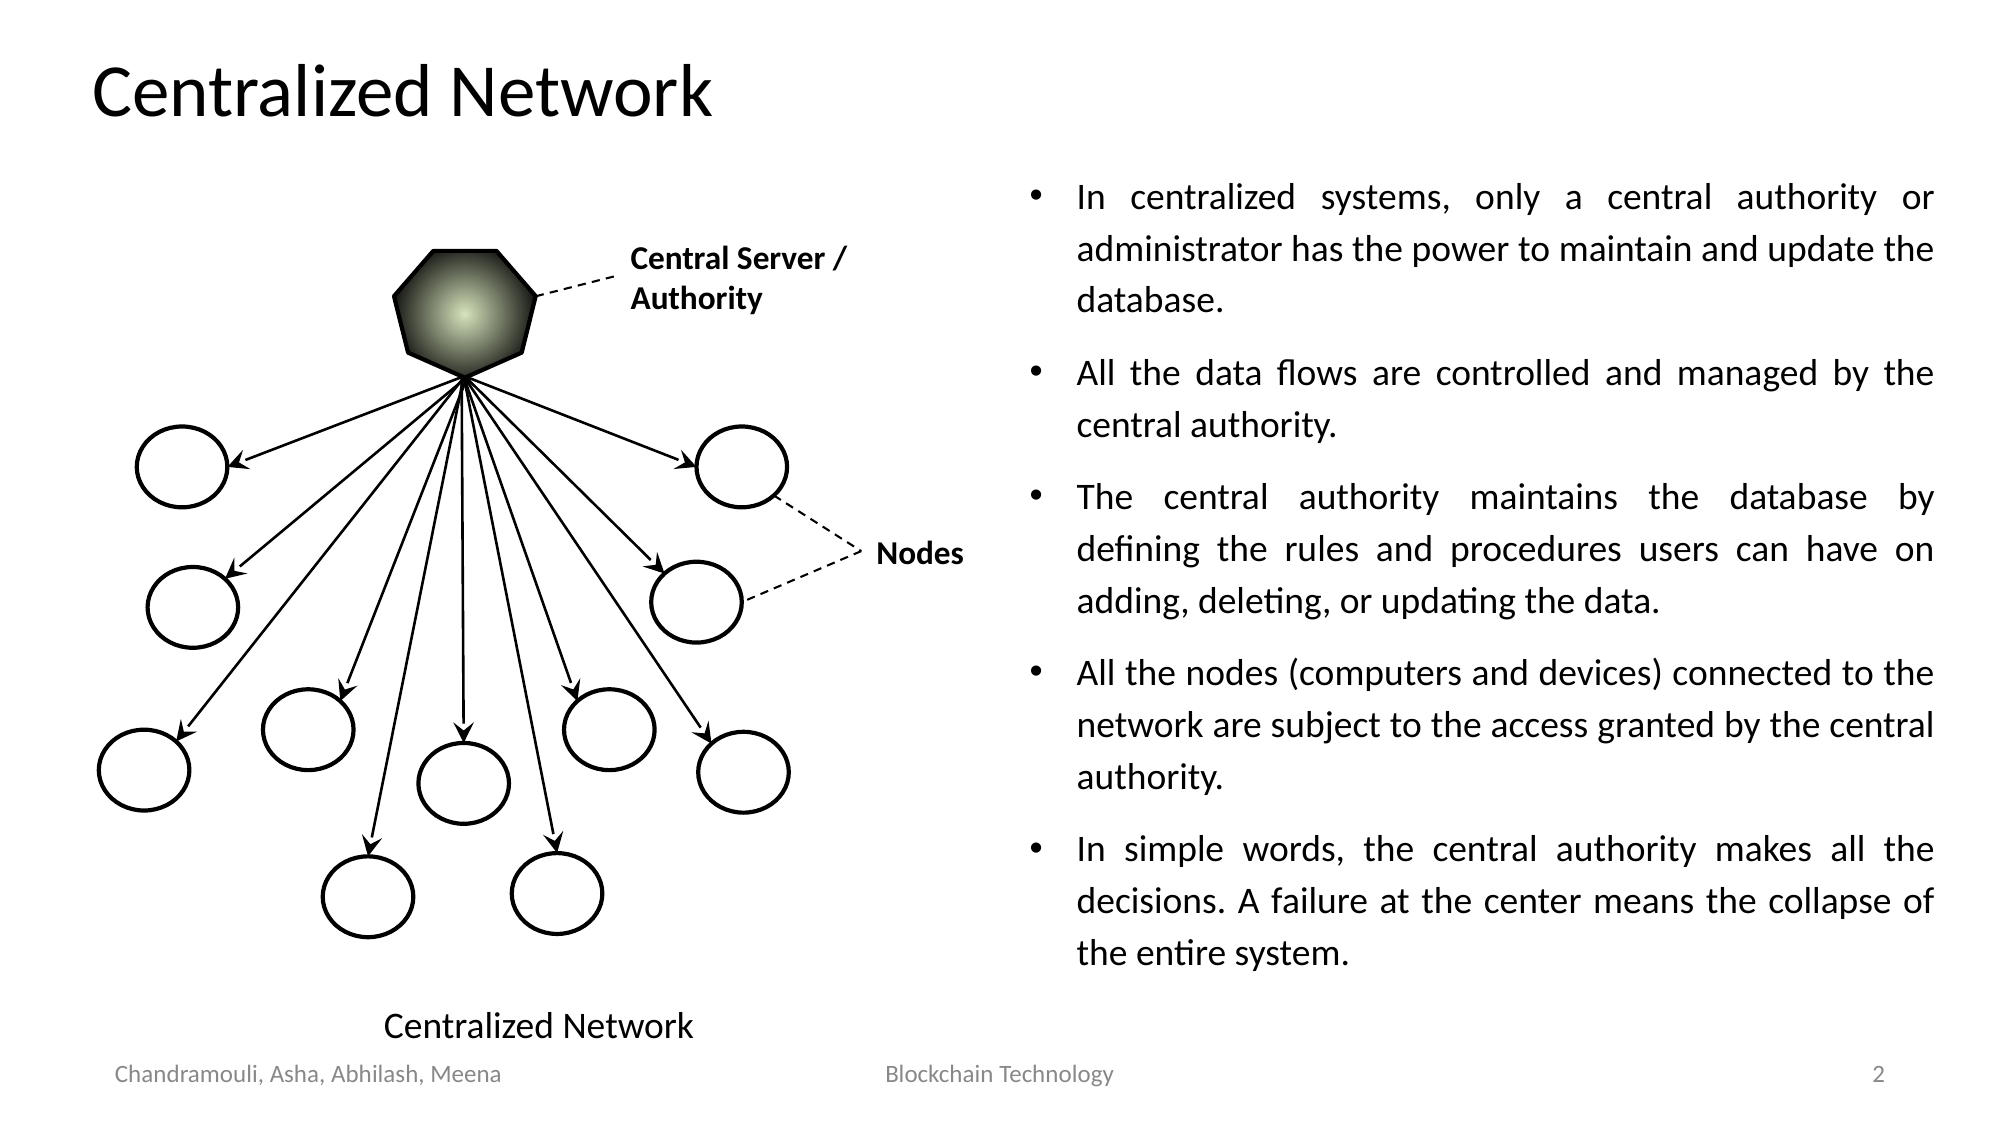

Centralized Network
In centralized systems, only a central authority or administrator has the power to maintain and update the database.
All the data flows are controlled and managed by the central authority.
The central authority maintains the database by defining the rules and procedures users can have on adding, deleting, or updating the data.
All the nodes (computers and devices) connected to the network are subject to the access granted by the central authority.
In simple words, the central authority makes all the decisions. A failure at the center means the collapse of the entire system.
Central Server / Authority

Nodes
Centralized Network
Chandramouli, Asha, Abhilash, Meena
Blockchain Technology
2